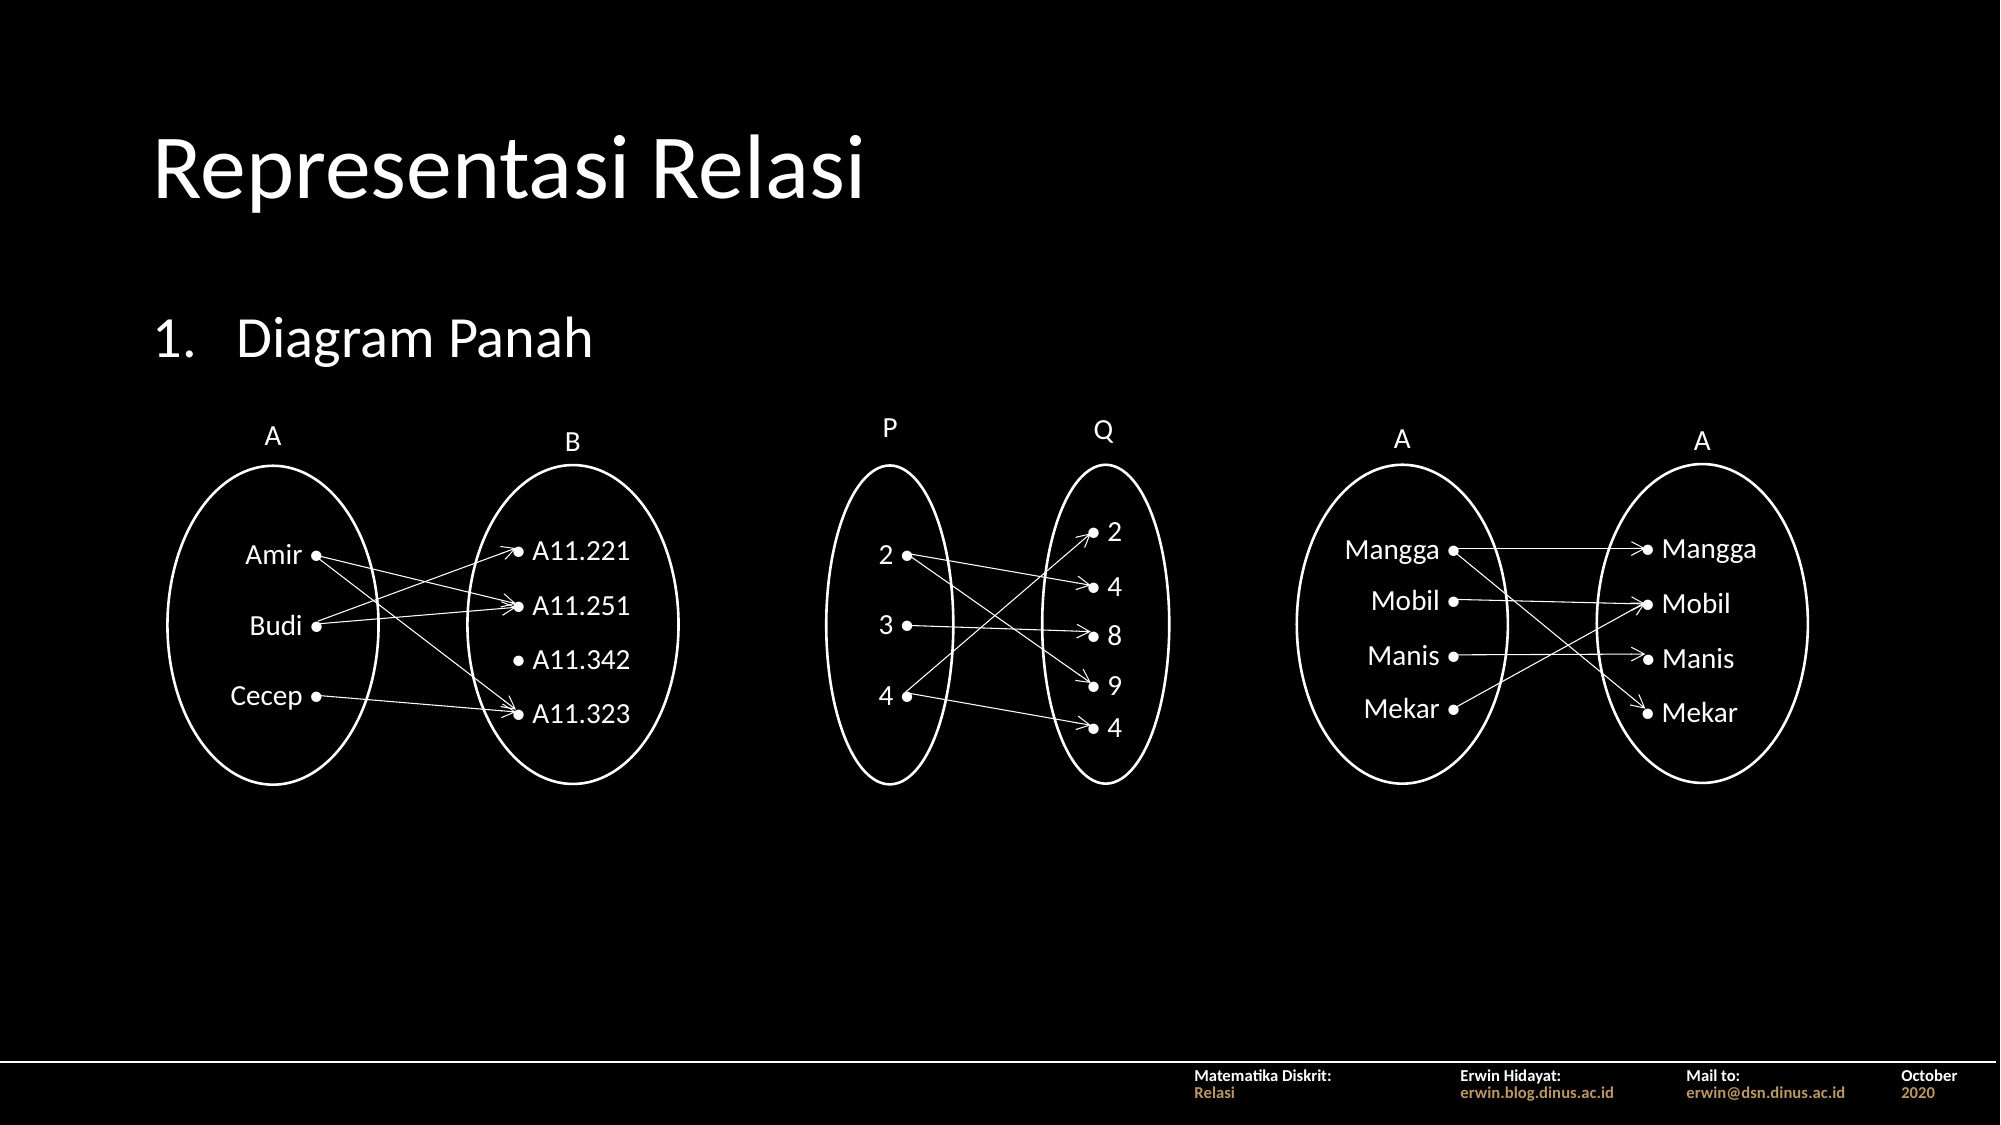

# Representasi Relasi
Diagram Panah

P
Q

2 •
3 •
4 •
• 2
• 4
• 8
• 9
• 4
A
B

• A11.221
• A11.251
• A11.342
• A11.323

Amir •
Budi •
Cecep •
A
A

Mangga •
Mobil •
Manis •
• Mangga
• Mobil
• Manis
Mekar •
• Mekar